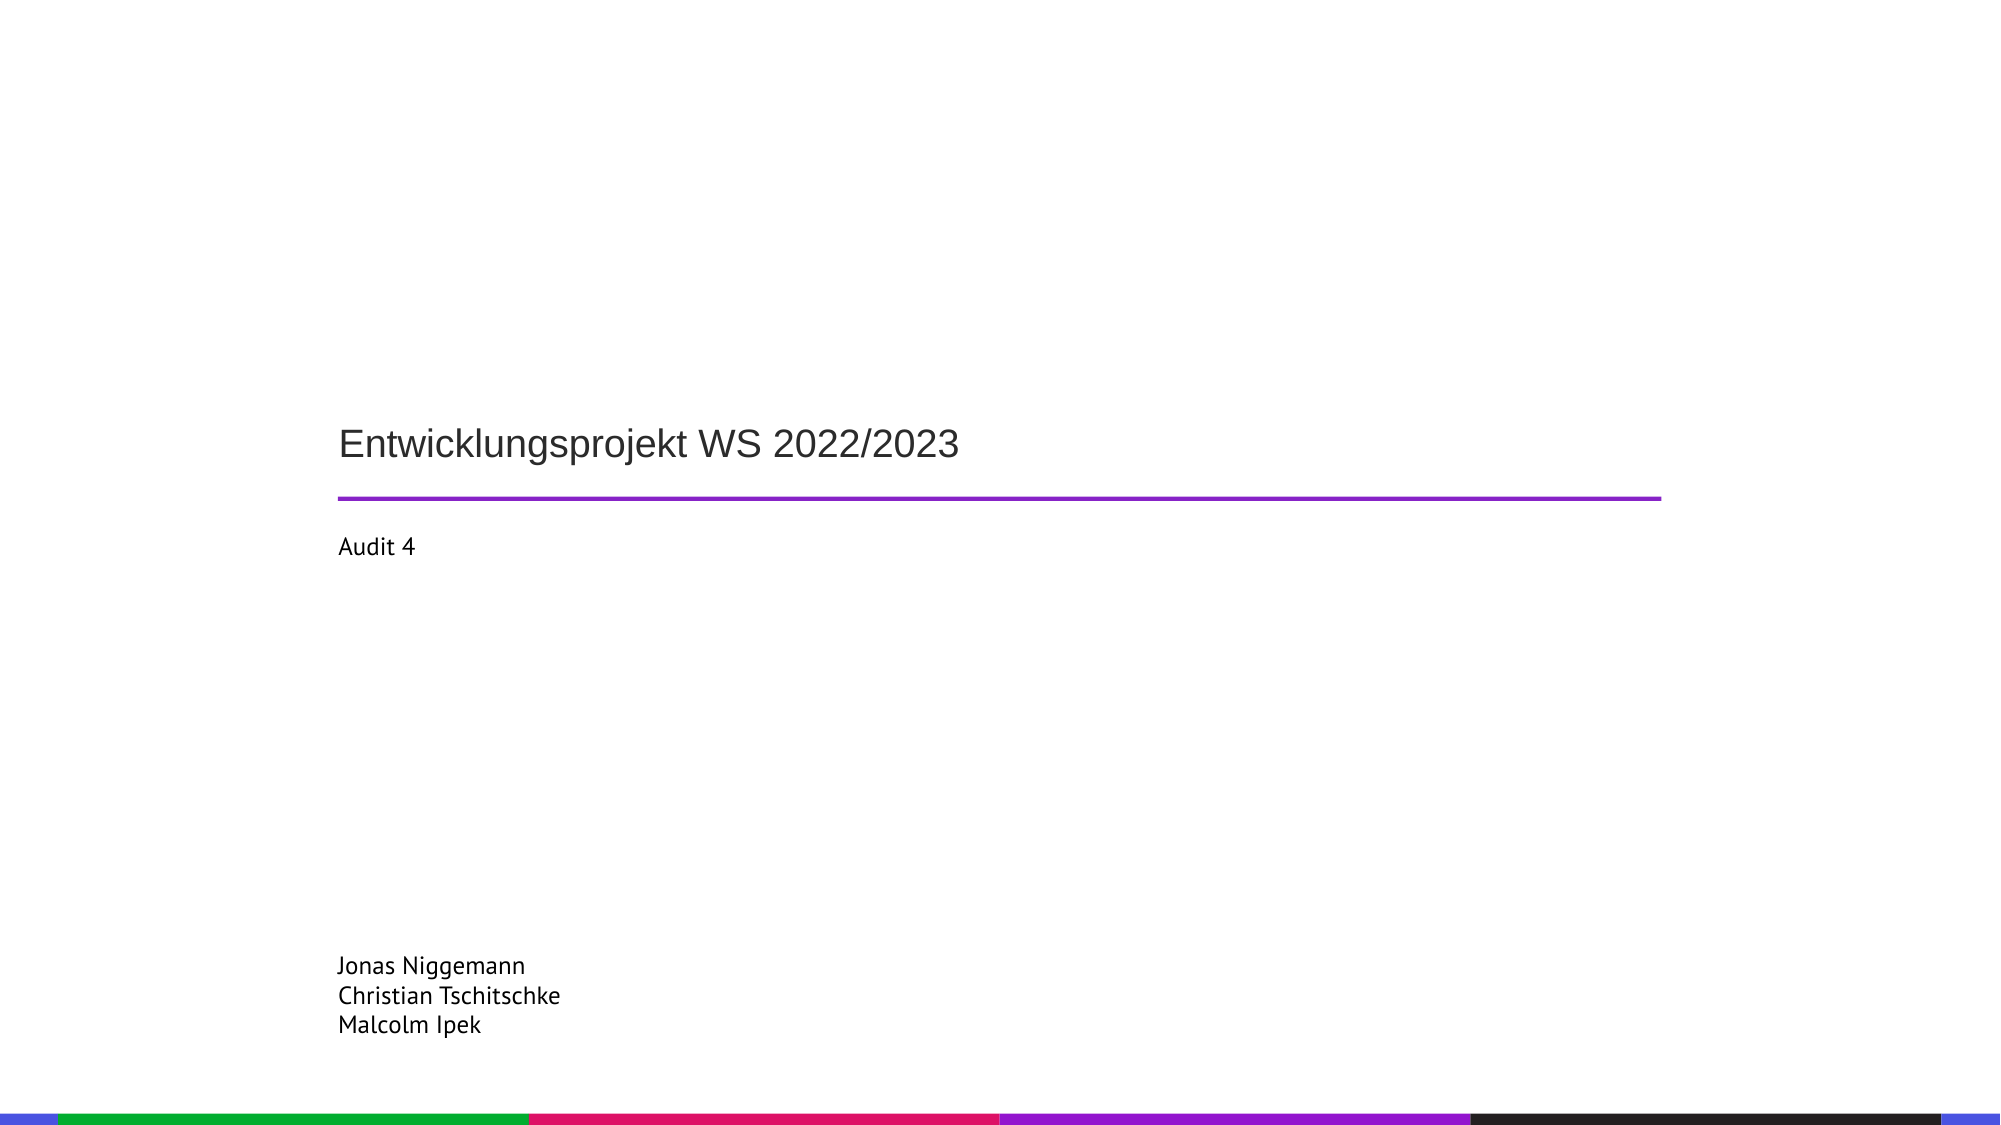

Entwicklungsprojekt WS 2022/2023

Audit 4
Jonas Niggemann
Christian Tschitschke
Malcolm Ipek